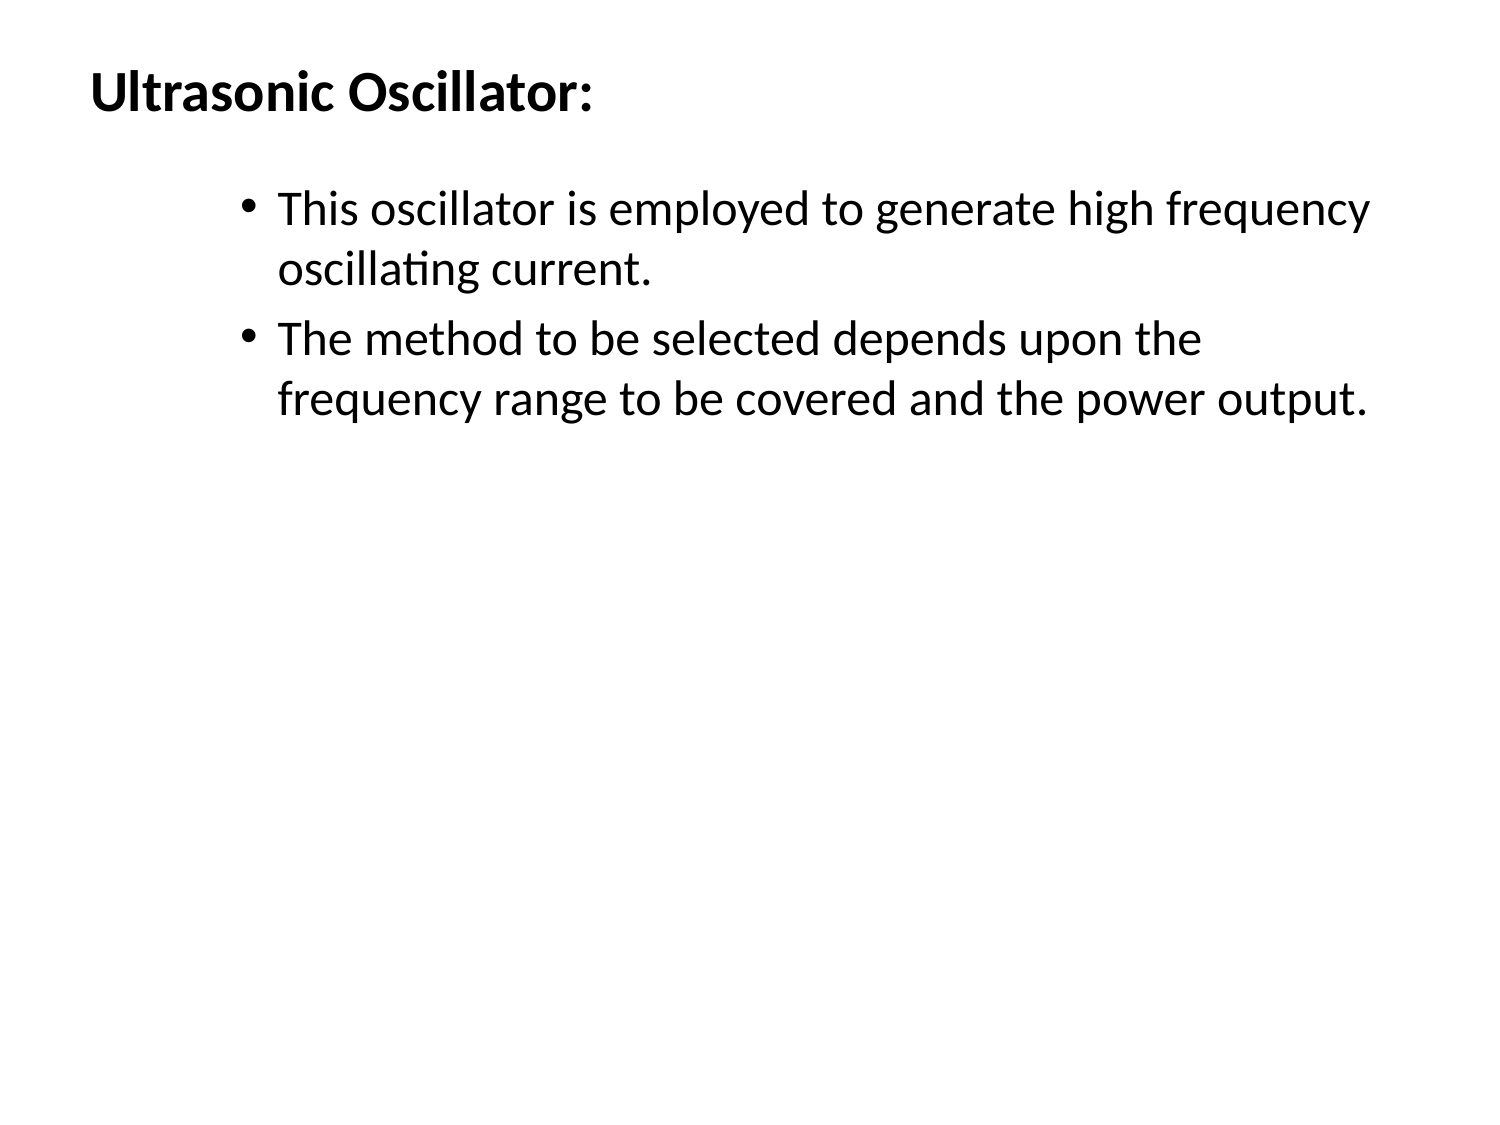

# Ultrasonic Oscillator:
This oscillator is employed to generate high frequency oscillating current.
The method to be selected depends upon the frequency range to be covered and the power output.